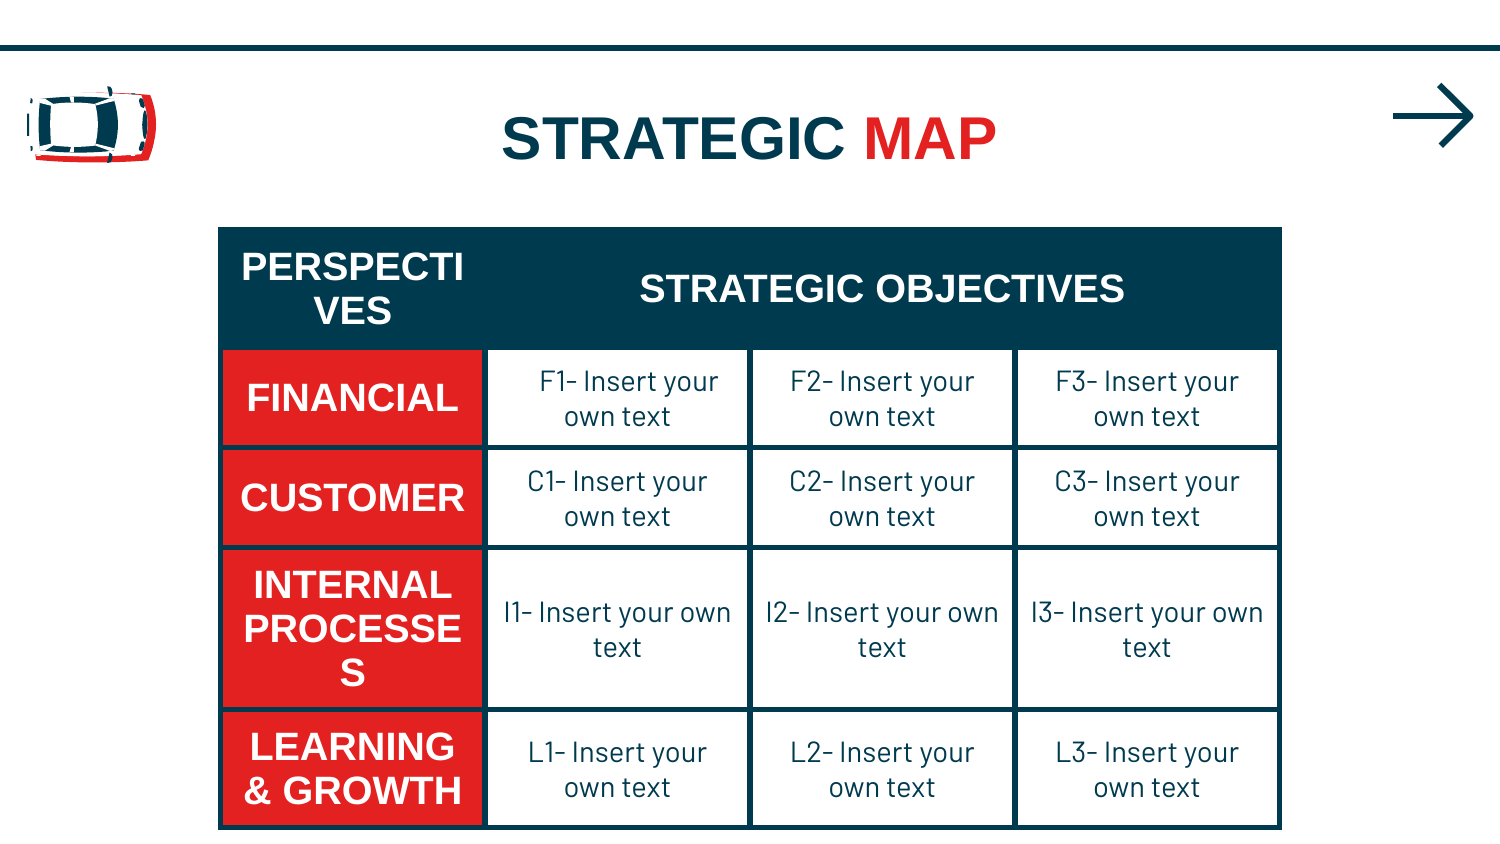

# STRATEGIC MAP
| PERSPECTIVES | STRATEGIC OBJECTIVES |  |  |
| --- | --- | --- | --- |
| FINANCIAL | F1- Insert your own text | F2- Insert your own text | F3- Insert your own text |
| CUSTOMER | C1- Insert your own text | C2- Insert your own text | C3- Insert your own text |
| INTERNAL PROCESSES | I1- Insert your own text | I2- Insert your own text | I3- Insert your own text |
| LEARNING & GROWTH | L1- Insert your own text | L2- Insert your own text | L3- Insert your own text |